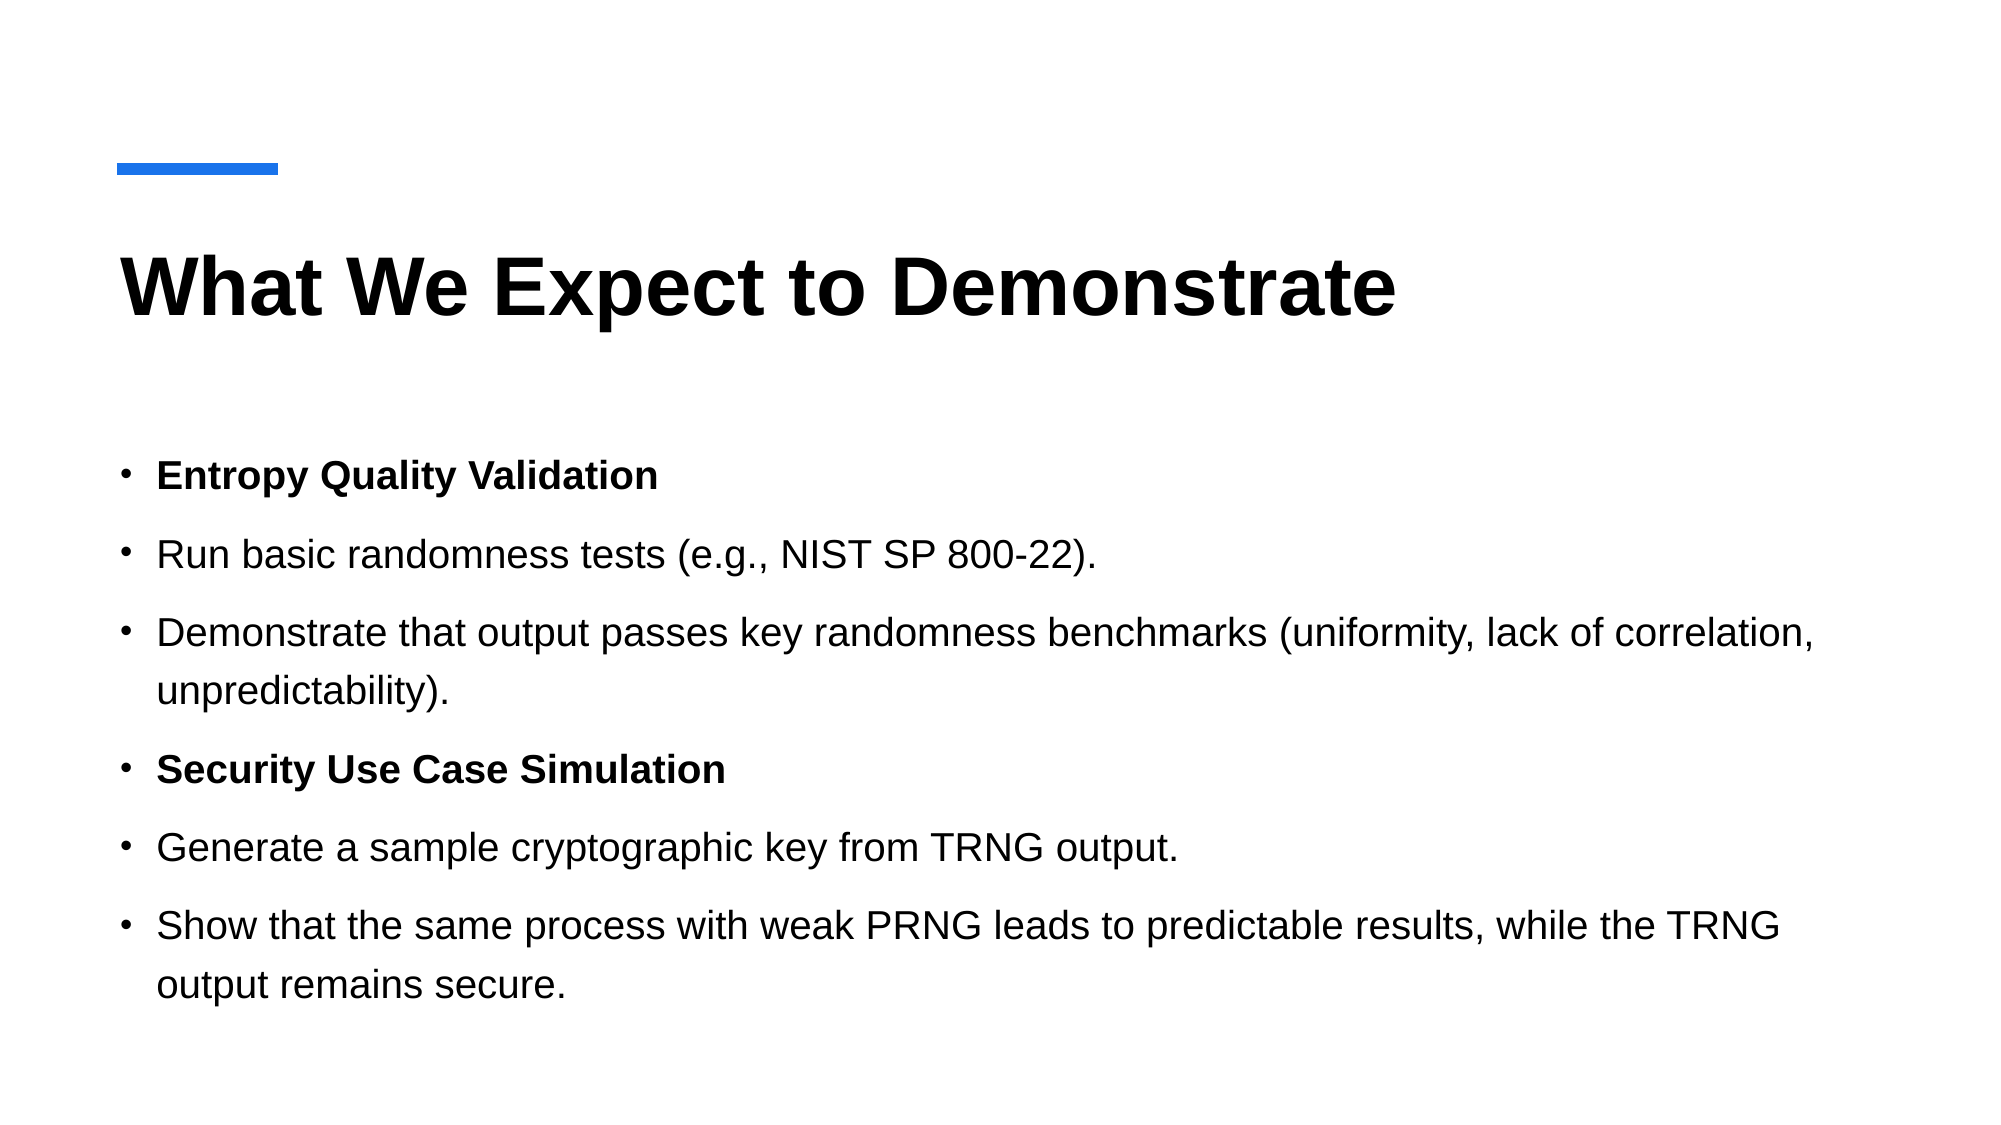

# What We Expect to Demonstrate
Entropy Quality Validation
Run basic randomness tests (e.g., NIST SP 800-22).
Demonstrate that output passes key randomness benchmarks (uniformity, lack of correlation, unpredictability).
Security Use Case Simulation
Generate a sample cryptographic key from TRNG output.
Show that the same process with weak PRNG leads to predictable results, while the TRNG output remains secure.